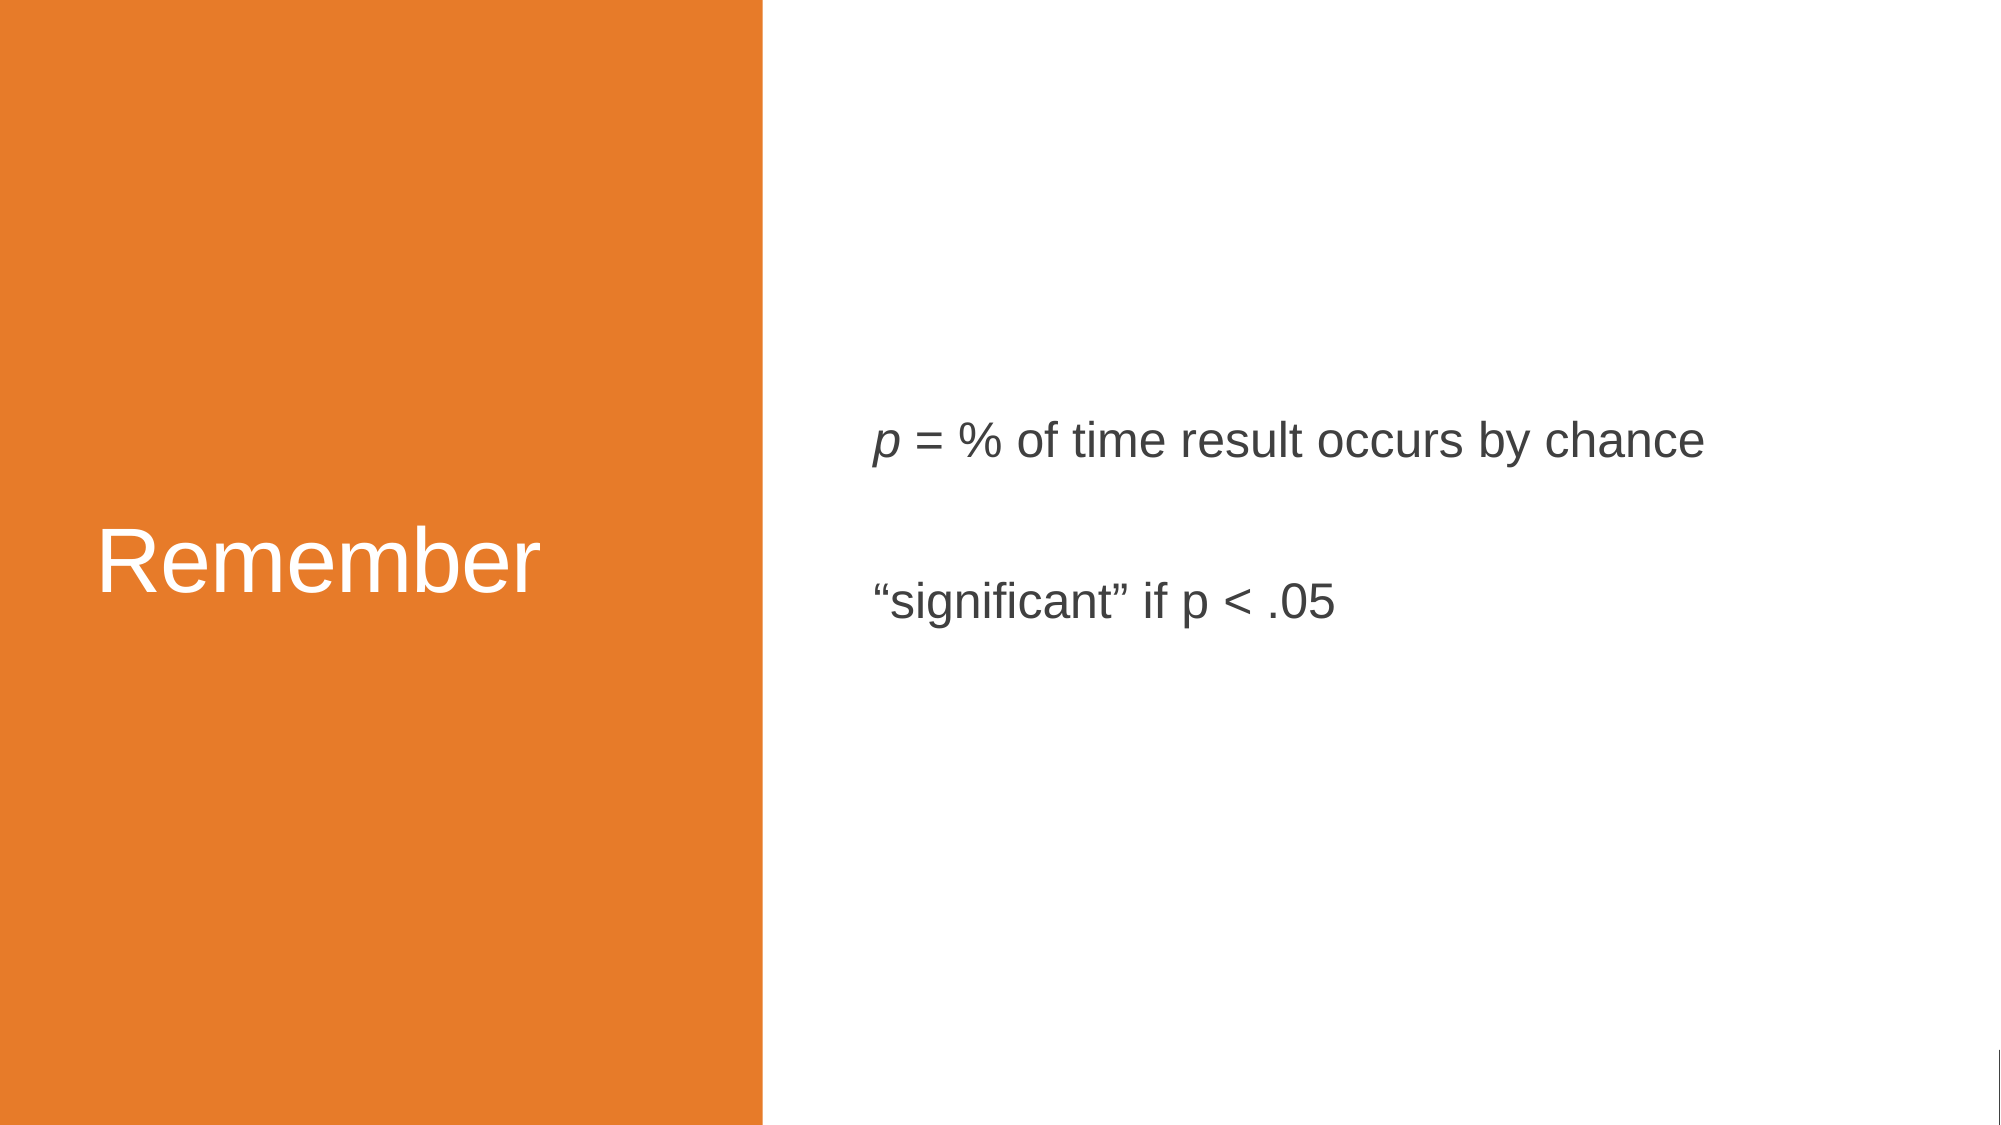

# Remember
p = % of time result occurs by chance
“significant” if p < .05